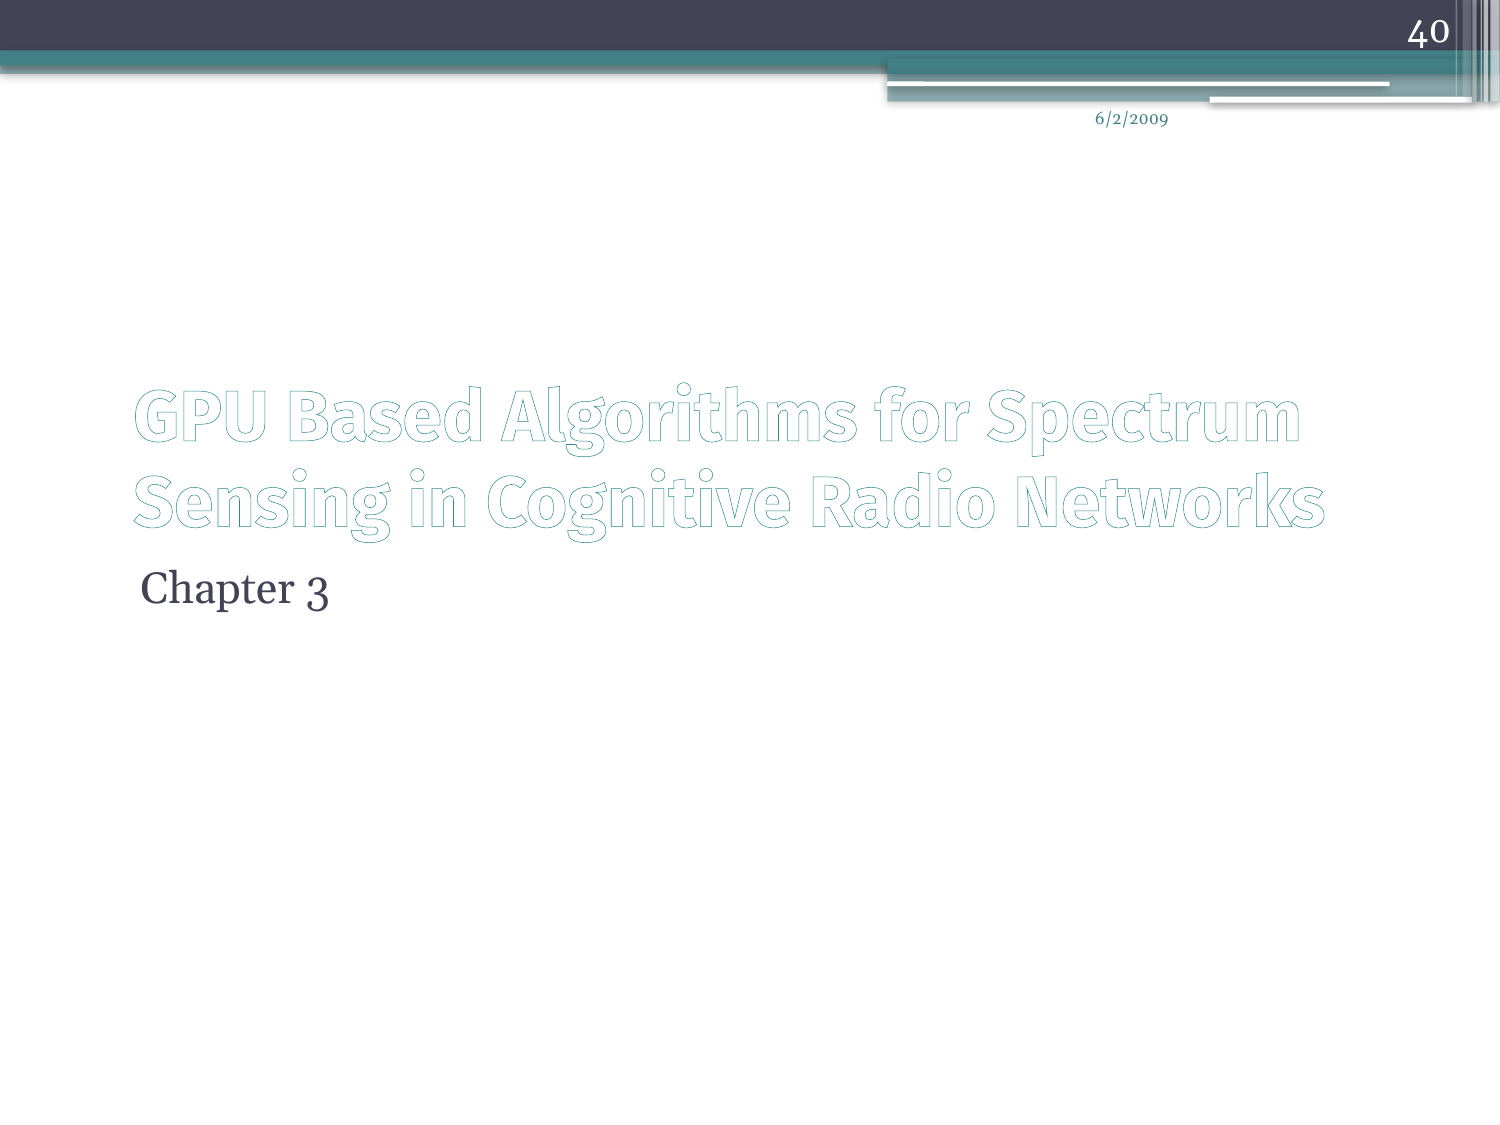

40
6/2/2009
# GPU Based Algorithms for Spectrum Sensing in Cognitive Radio Networks
Chapter 3